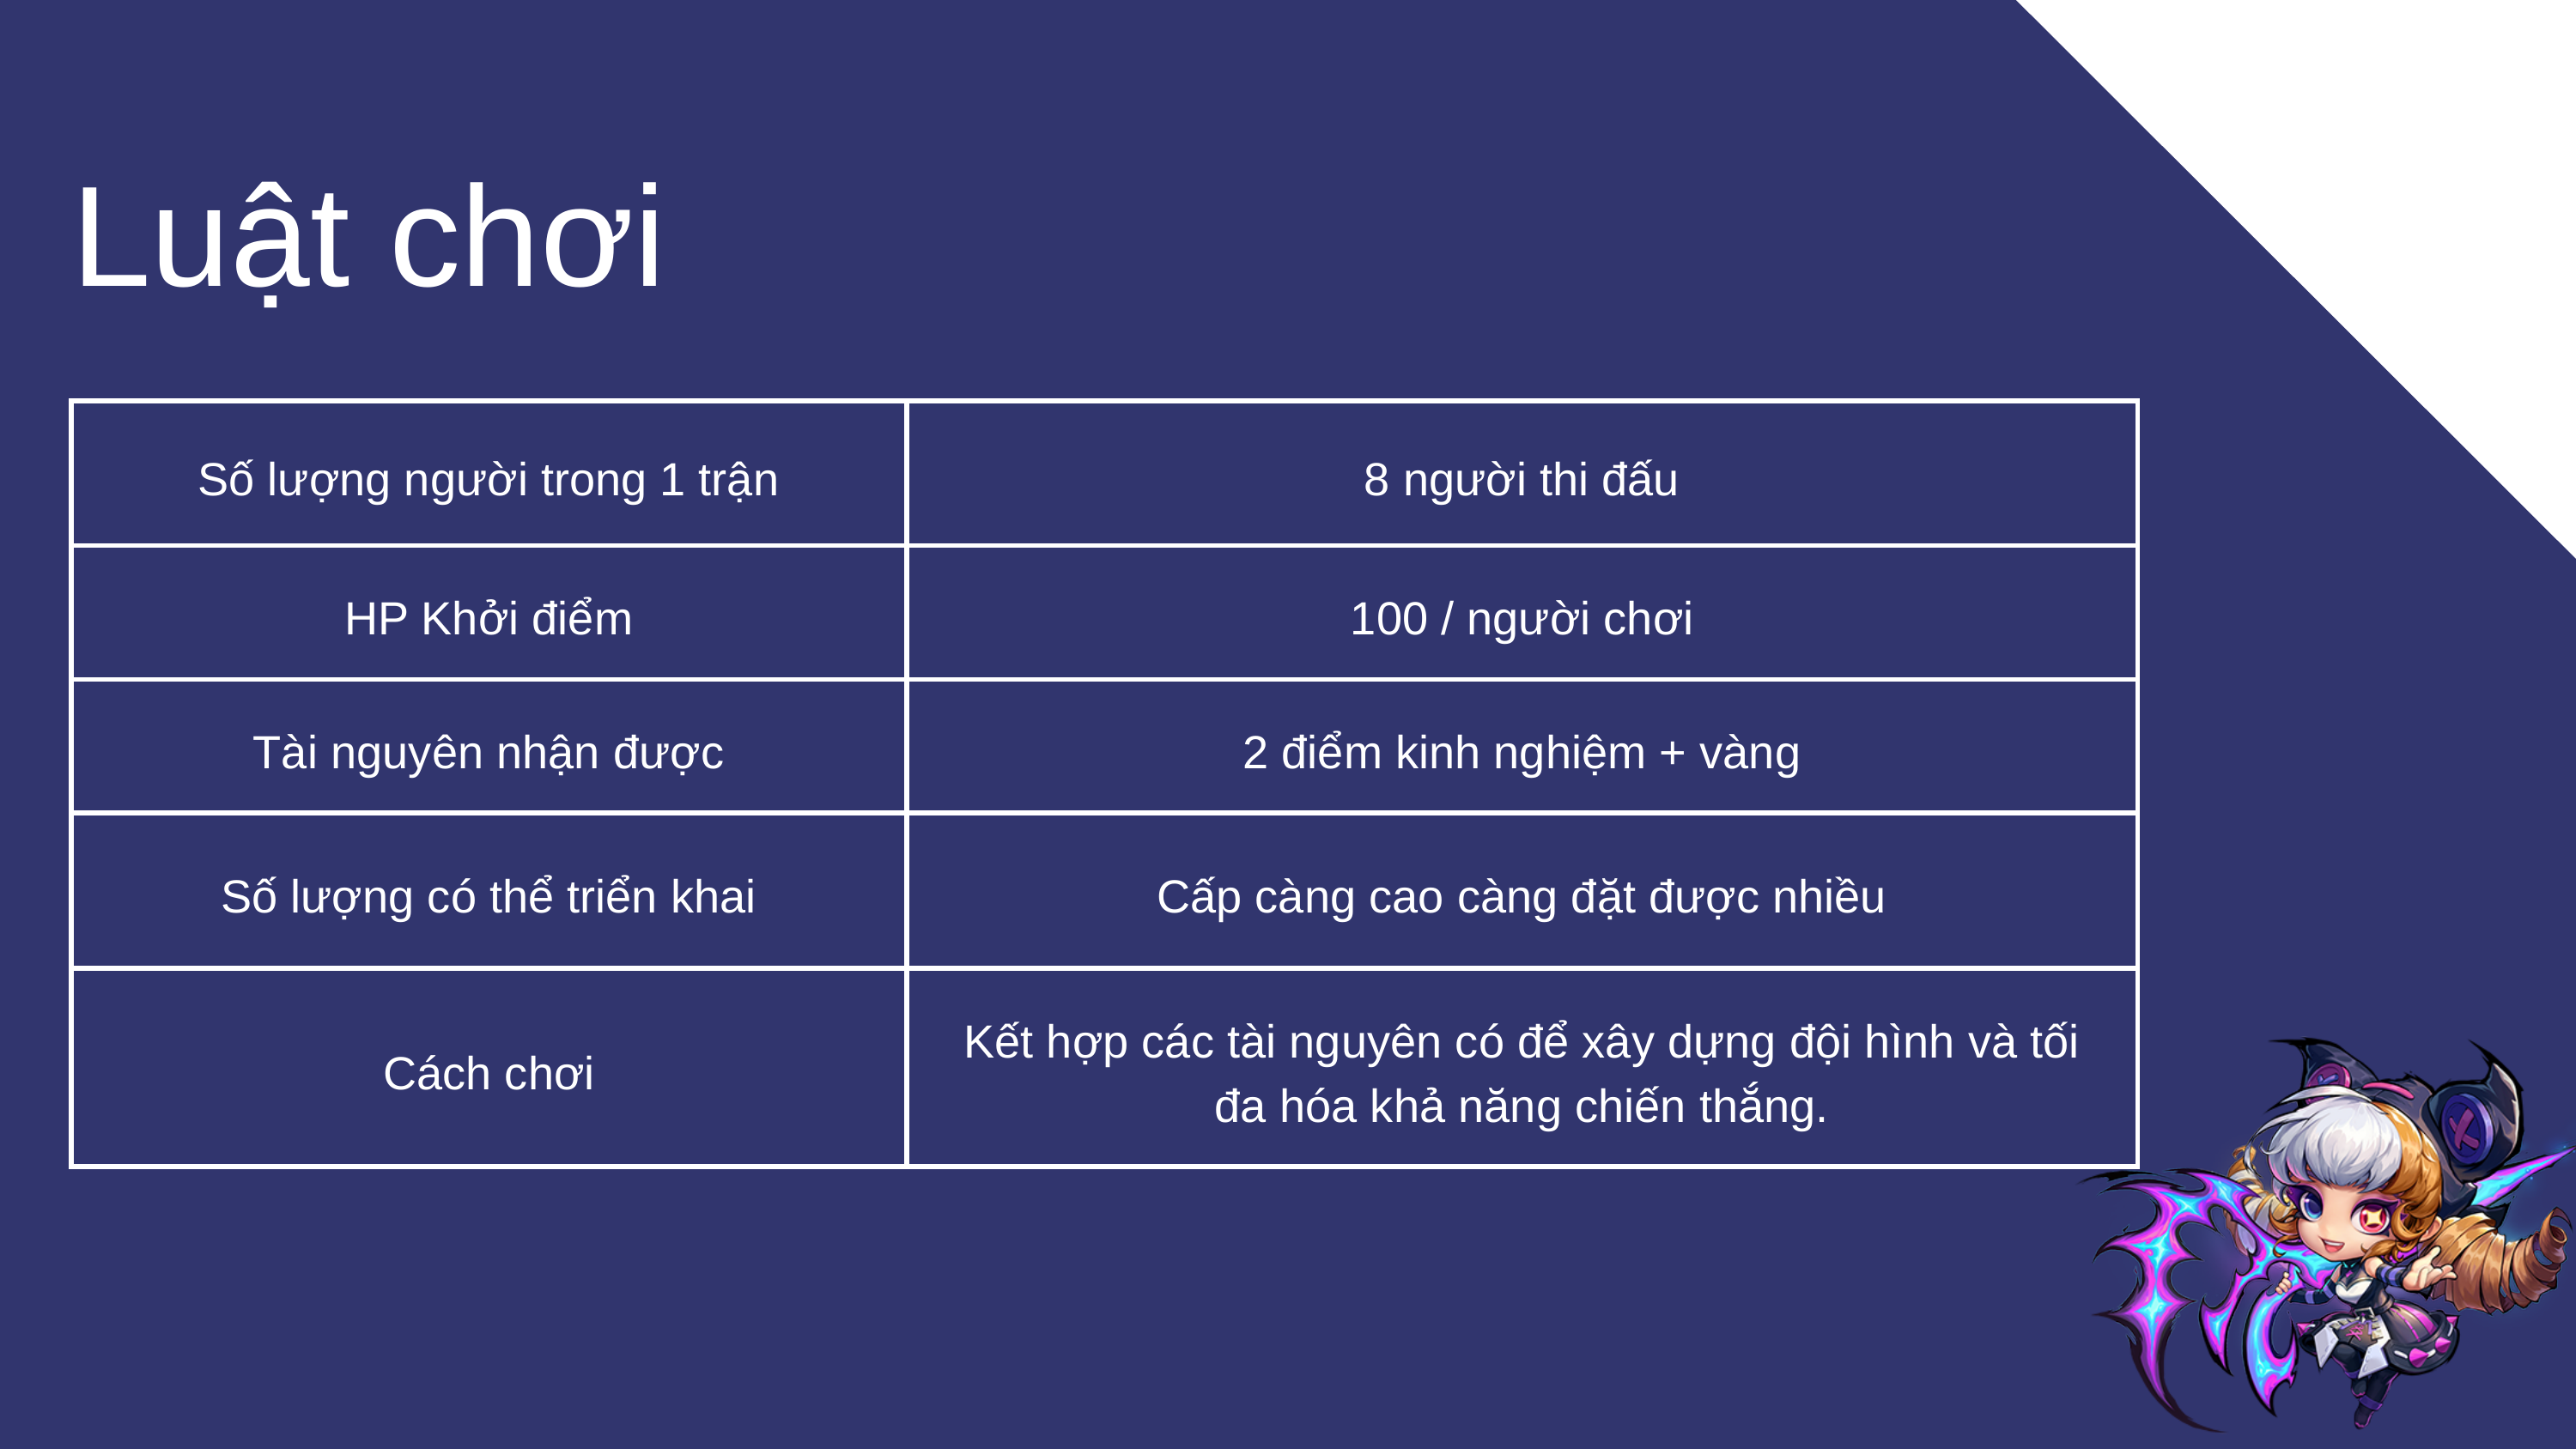

Luật chơi
| Số lượng người trong 1 trận | 8 người thi đấu |
| --- | --- |
| HP Khởi điểm | 100 / người chơi |
| Tài nguyên nhận được | 2 điểm kinh nghiệm + vàng |
| Số lượng có thể triển khai | Cấp càng cao càng đặt được nhiều |
| Cách chơi | Kết hợp các tài nguyên có để xây dựng đội hình và tối đa hóa khả năng chiến thắng. |